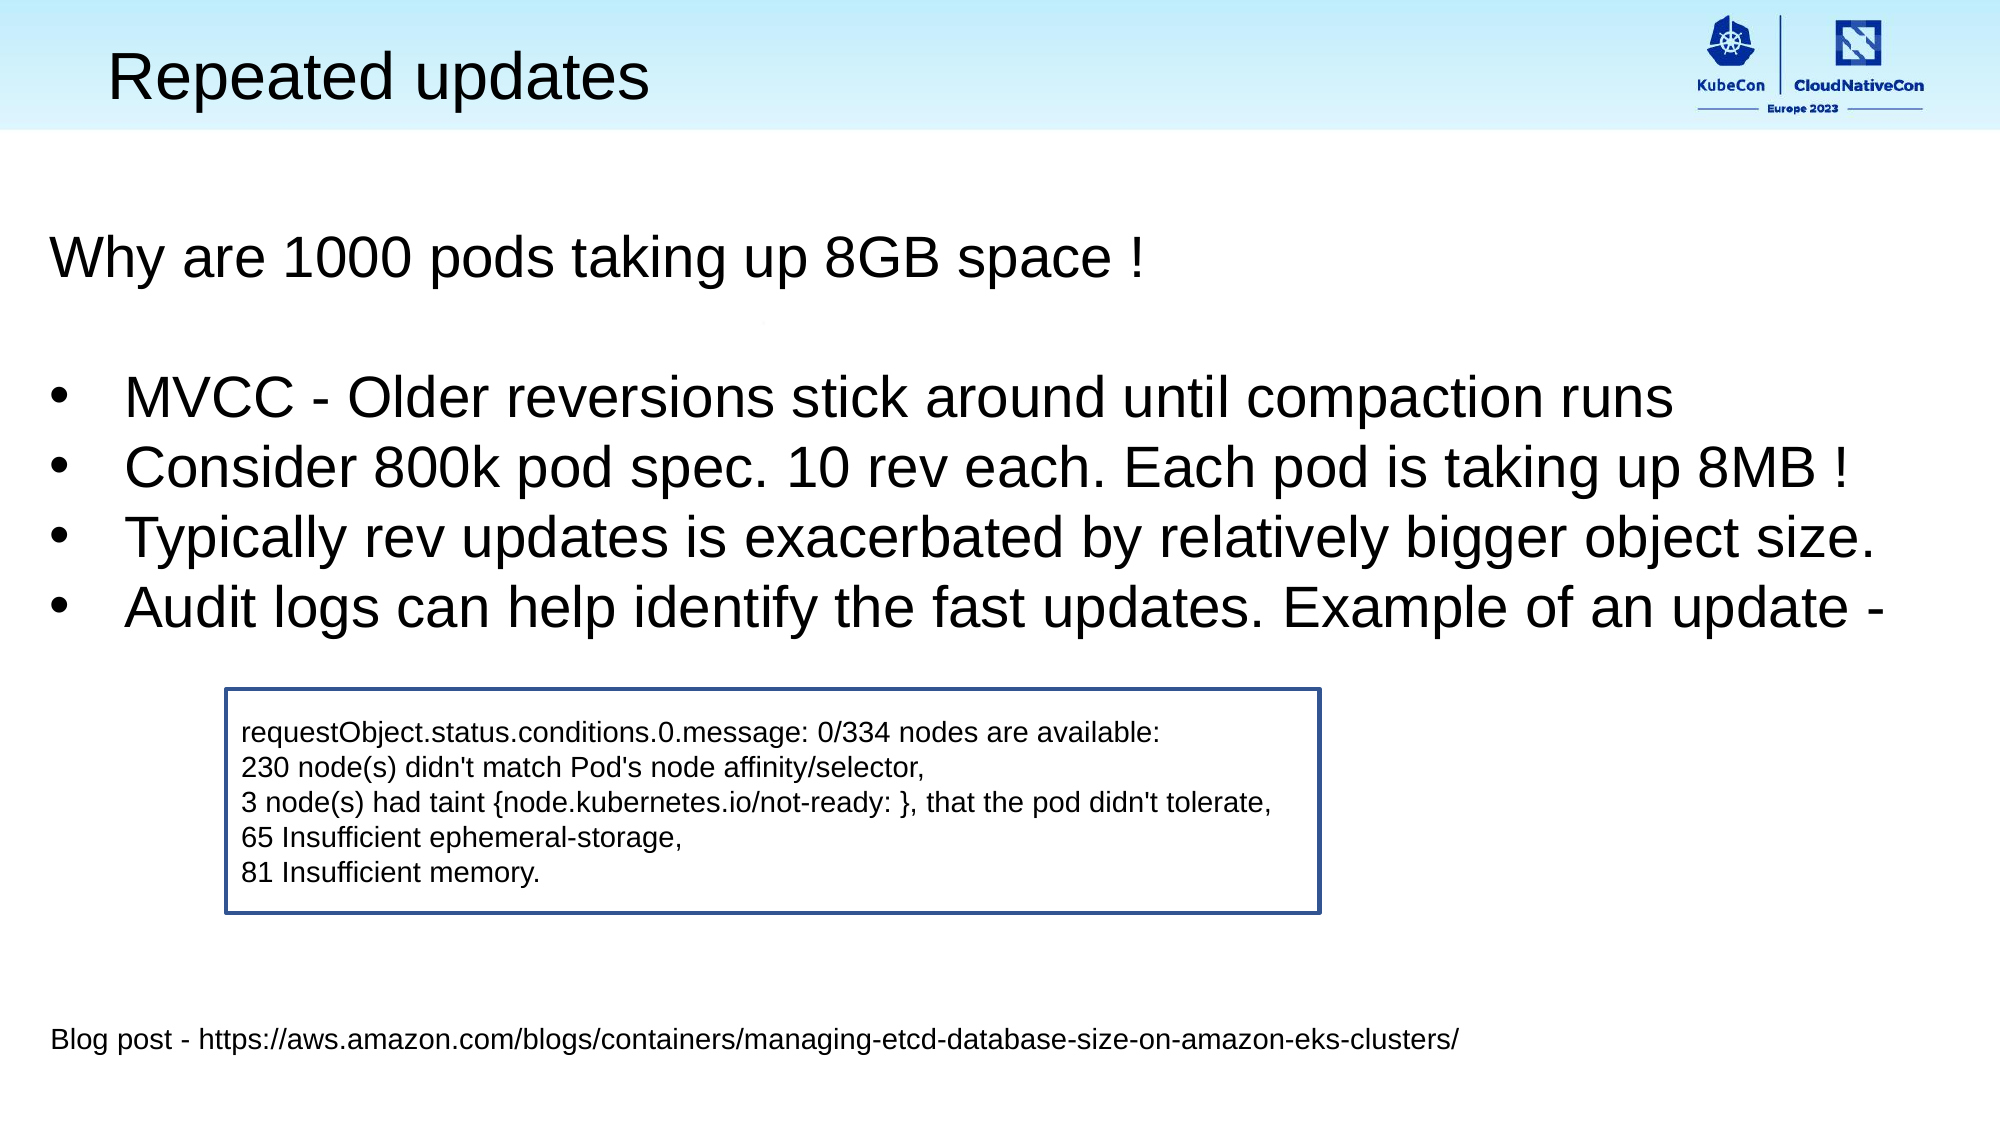

Repeated updates
Why are 1000 pods taking up 8GB space !

MVCC - Older reversions stick around until compaction runs
Consider 800k pod spec. 10 rev each. Each pod is taking up 8MB !
Typically rev updates is exacerbated by relatively bigger object size.
Audit logs can help identify the fast updates. Example of an update -

requestObject.status.conditions.0.message: 0/334 nodes are available:
230 node(s) didn't match Pod's node affinity/selector,
3 node(s) had taint {node.kubernetes.io/not-ready: }, that the pod didn't tolerate,
65 Insufficient ephemeral-storage,
81 Insufficient memory.

Blog post - https://aws.amazon.com/blogs/containers/managing-etcd-database-size-on-amazon-eks-clusters/